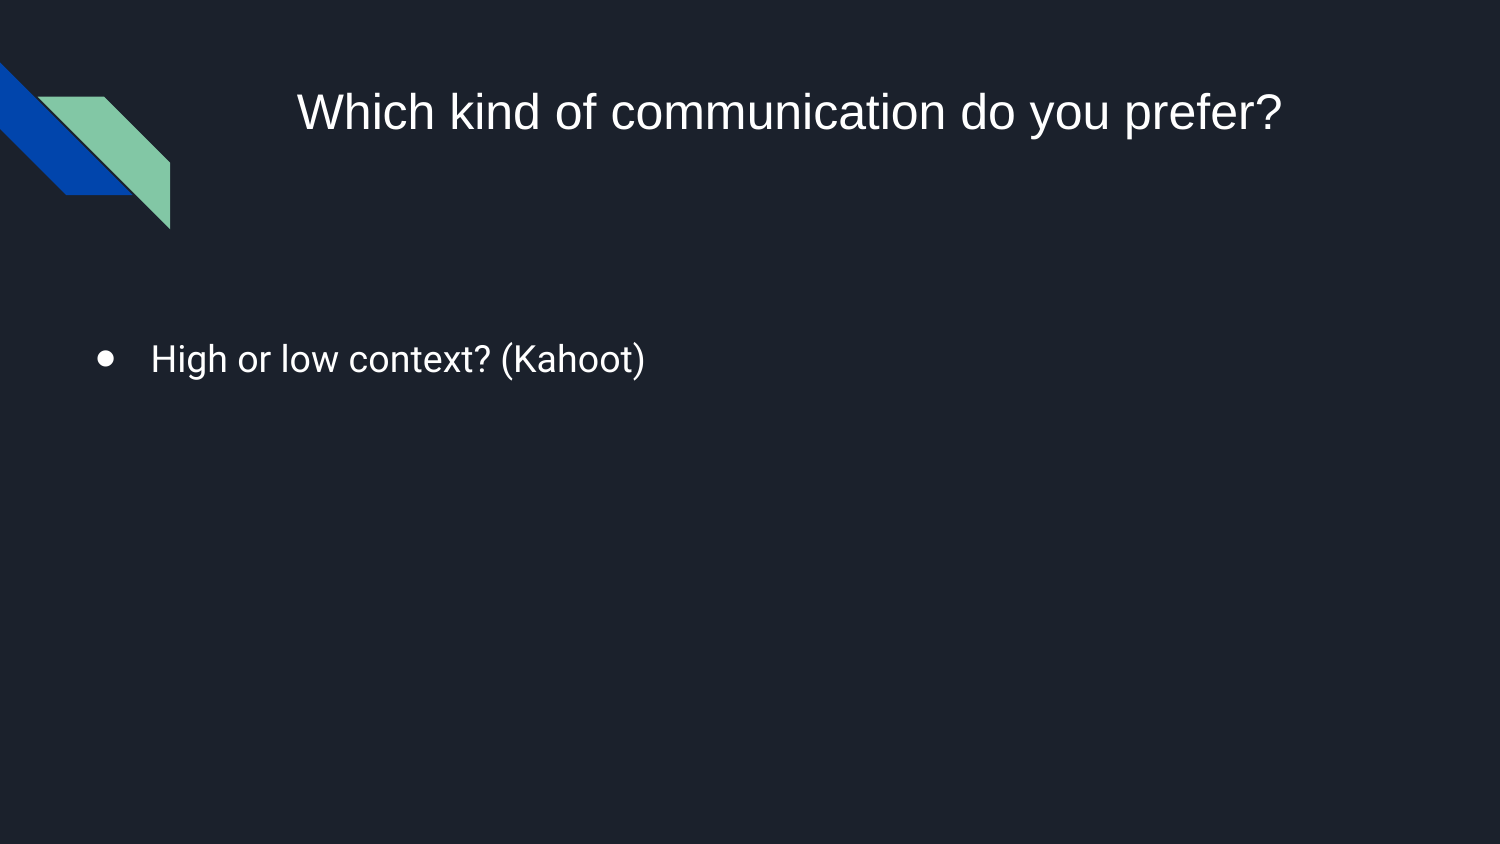

# Which kind of communication do you prefer?
High or low context? (Kahoot)